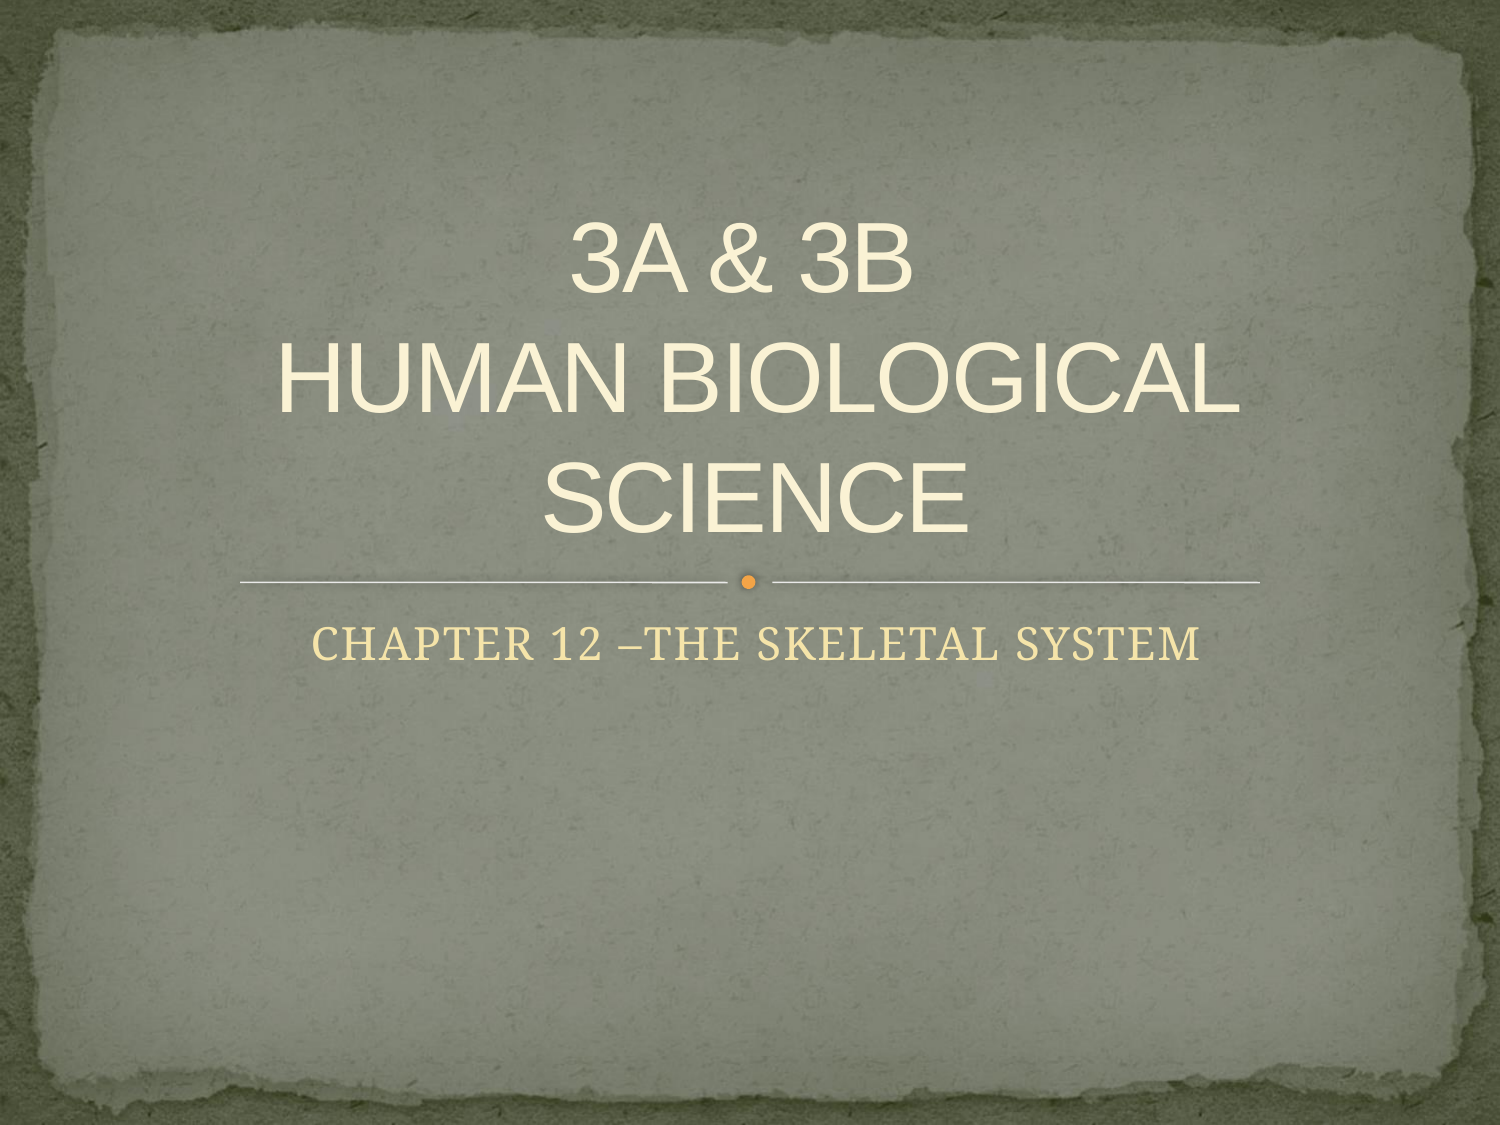

# 3A & 3B HUMAN BIOLOGICAL SCIENCE
CHAPTER 12 –THE SKELETAL SYSTEM